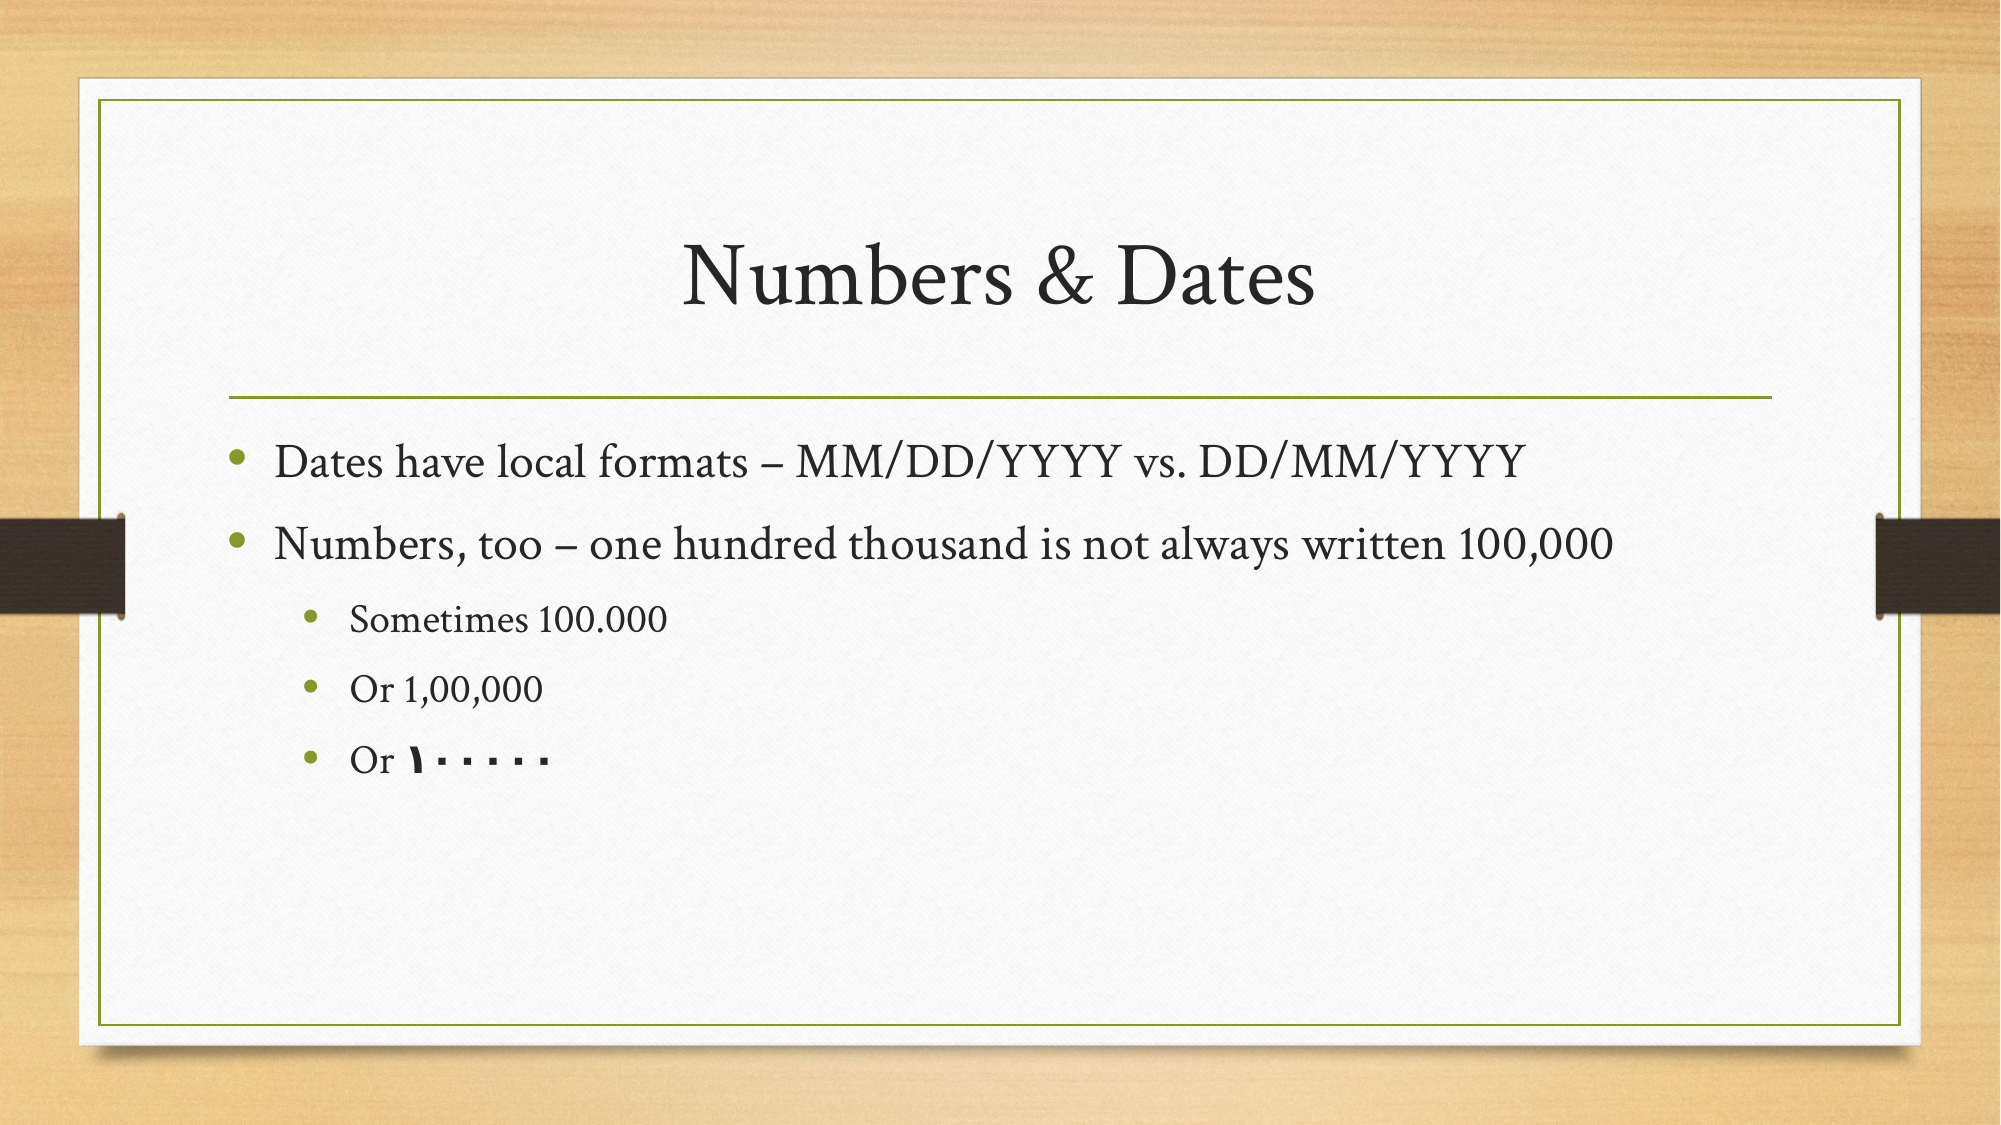

# Numbers & Dates
Dates have local formats – MM/DD/YYYY vs. DD/MM/YYYY
Numbers, too – one hundred thousand is not always written 100,000
Sometimes 100.000
Or 1,00,000
Or ١٠٠٠٠٠